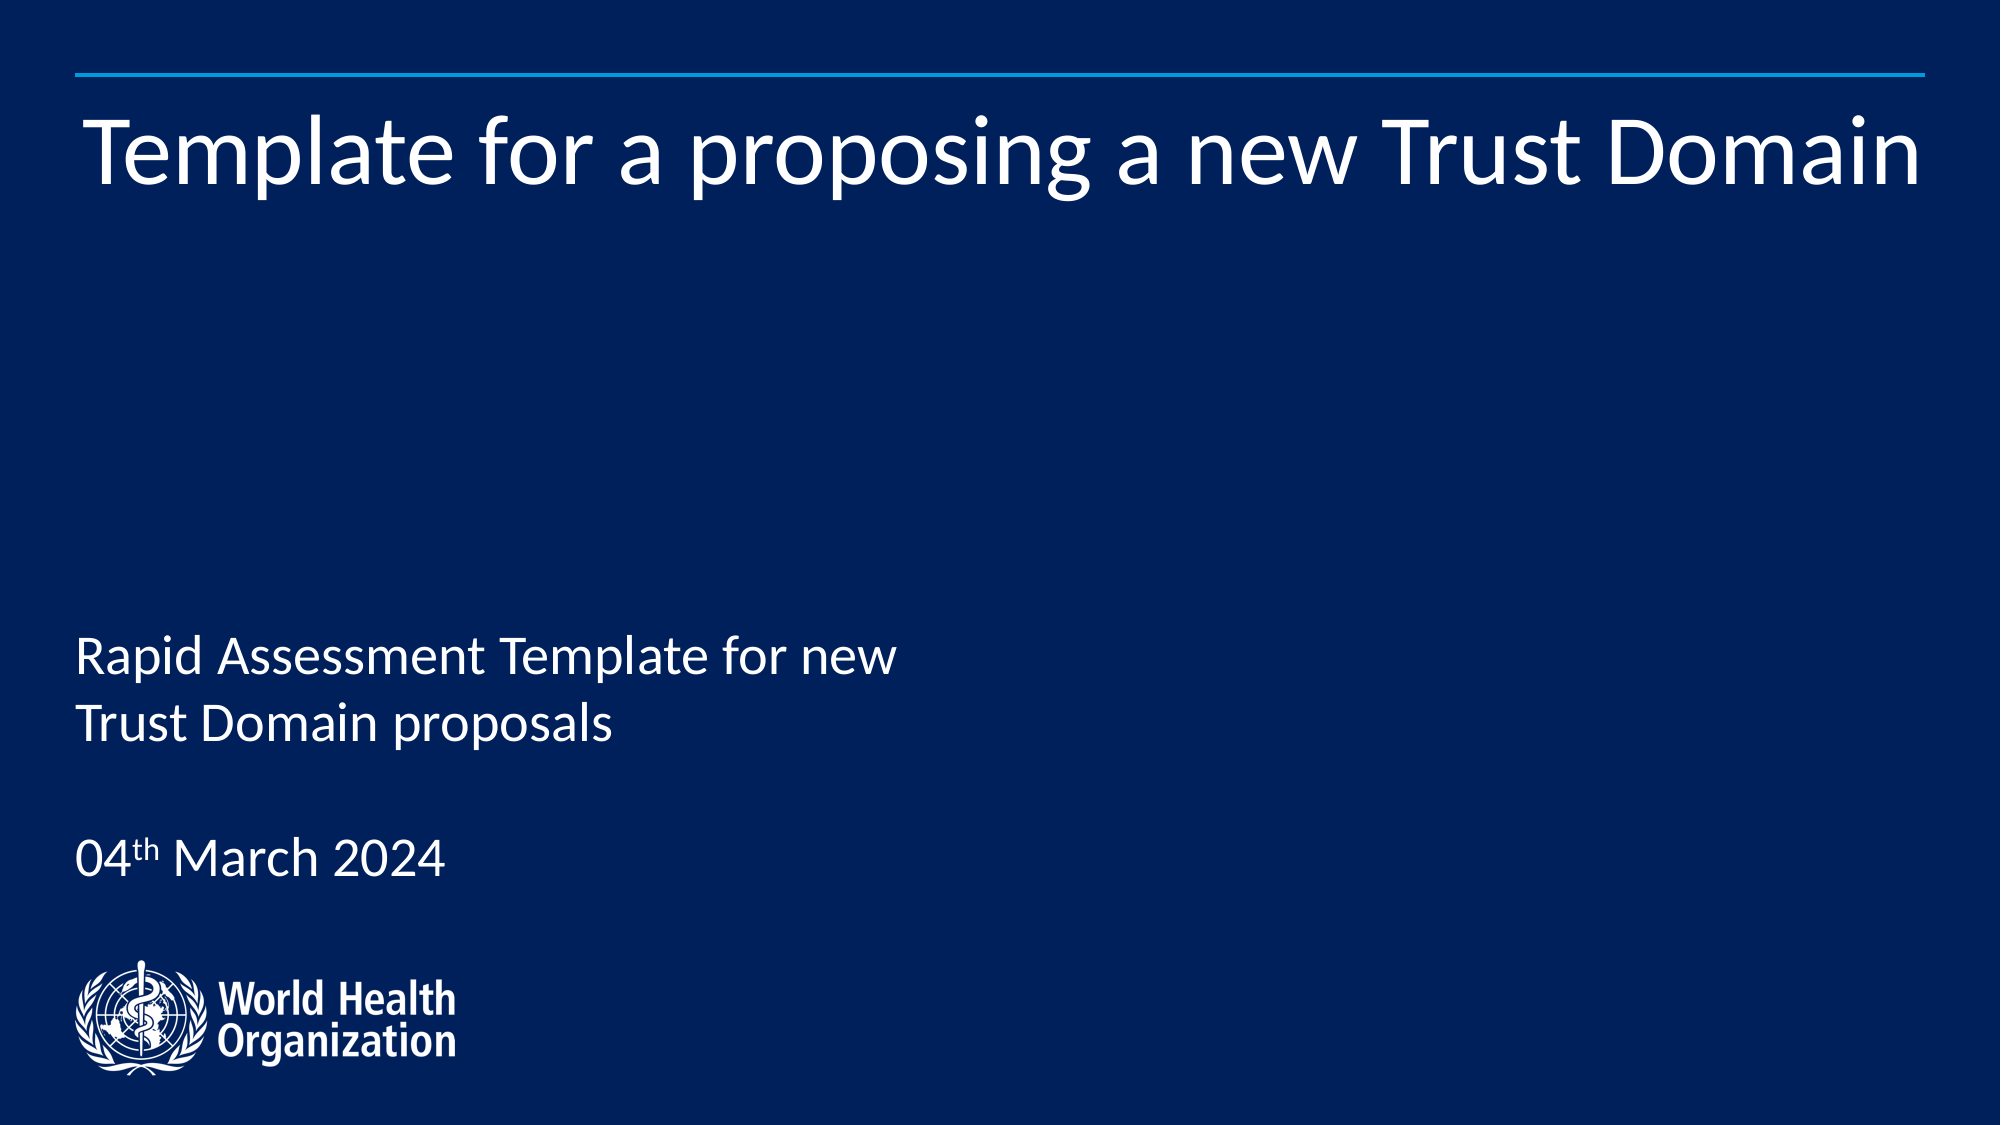

# Template for a proposing a new Trust Domain
Rapid Assessment Template for new Trust Domain proposals

04th March 2024